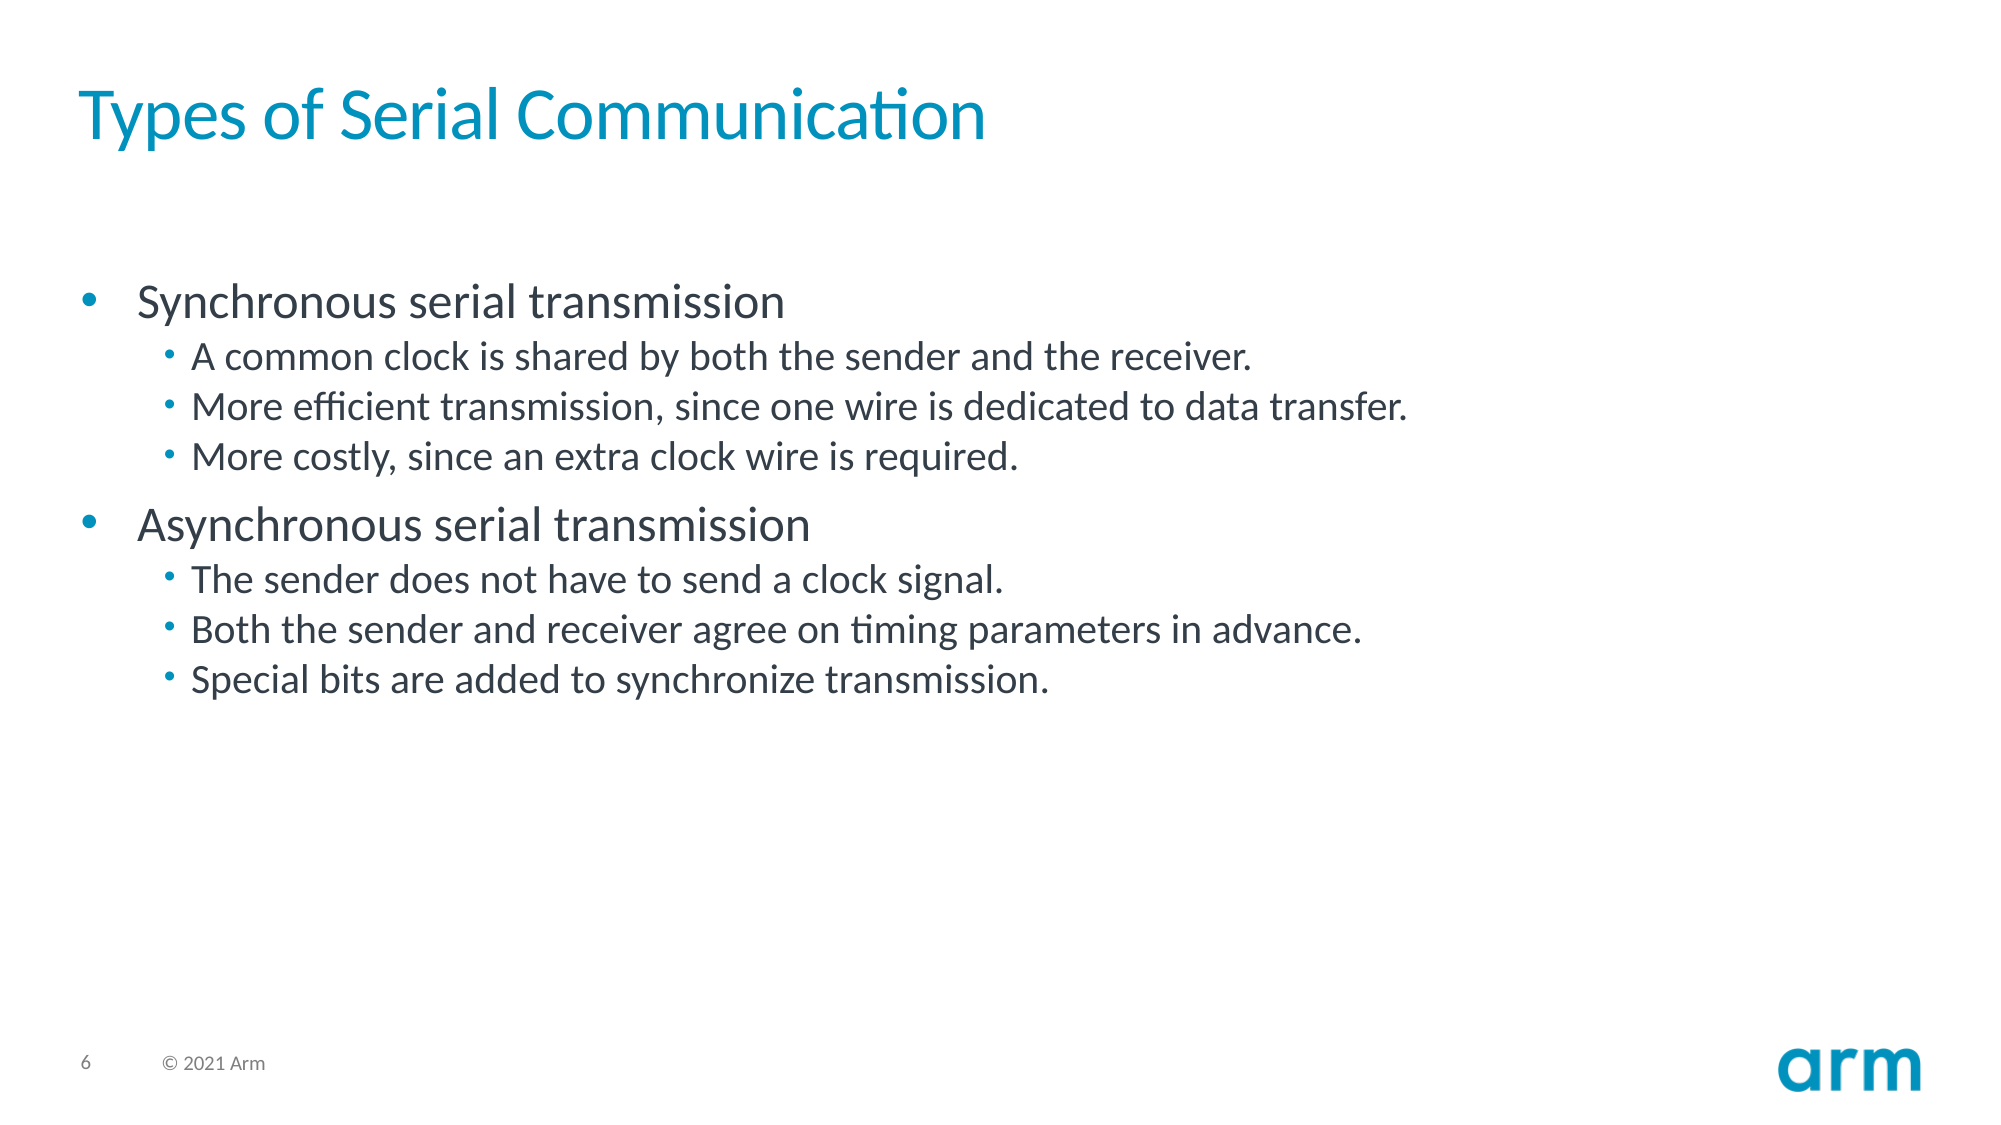

# Types of Serial Communication
Synchronous serial transmission
A common clock is shared by both the sender and the receiver.
More efficient transmission, since one wire is dedicated to data transfer.
More costly, since an extra clock wire is required.
Asynchronous serial transmission
The sender does not have to send a clock signal.
Both the sender and receiver agree on timing parameters in advance.
Special bits are added to synchronize transmission.